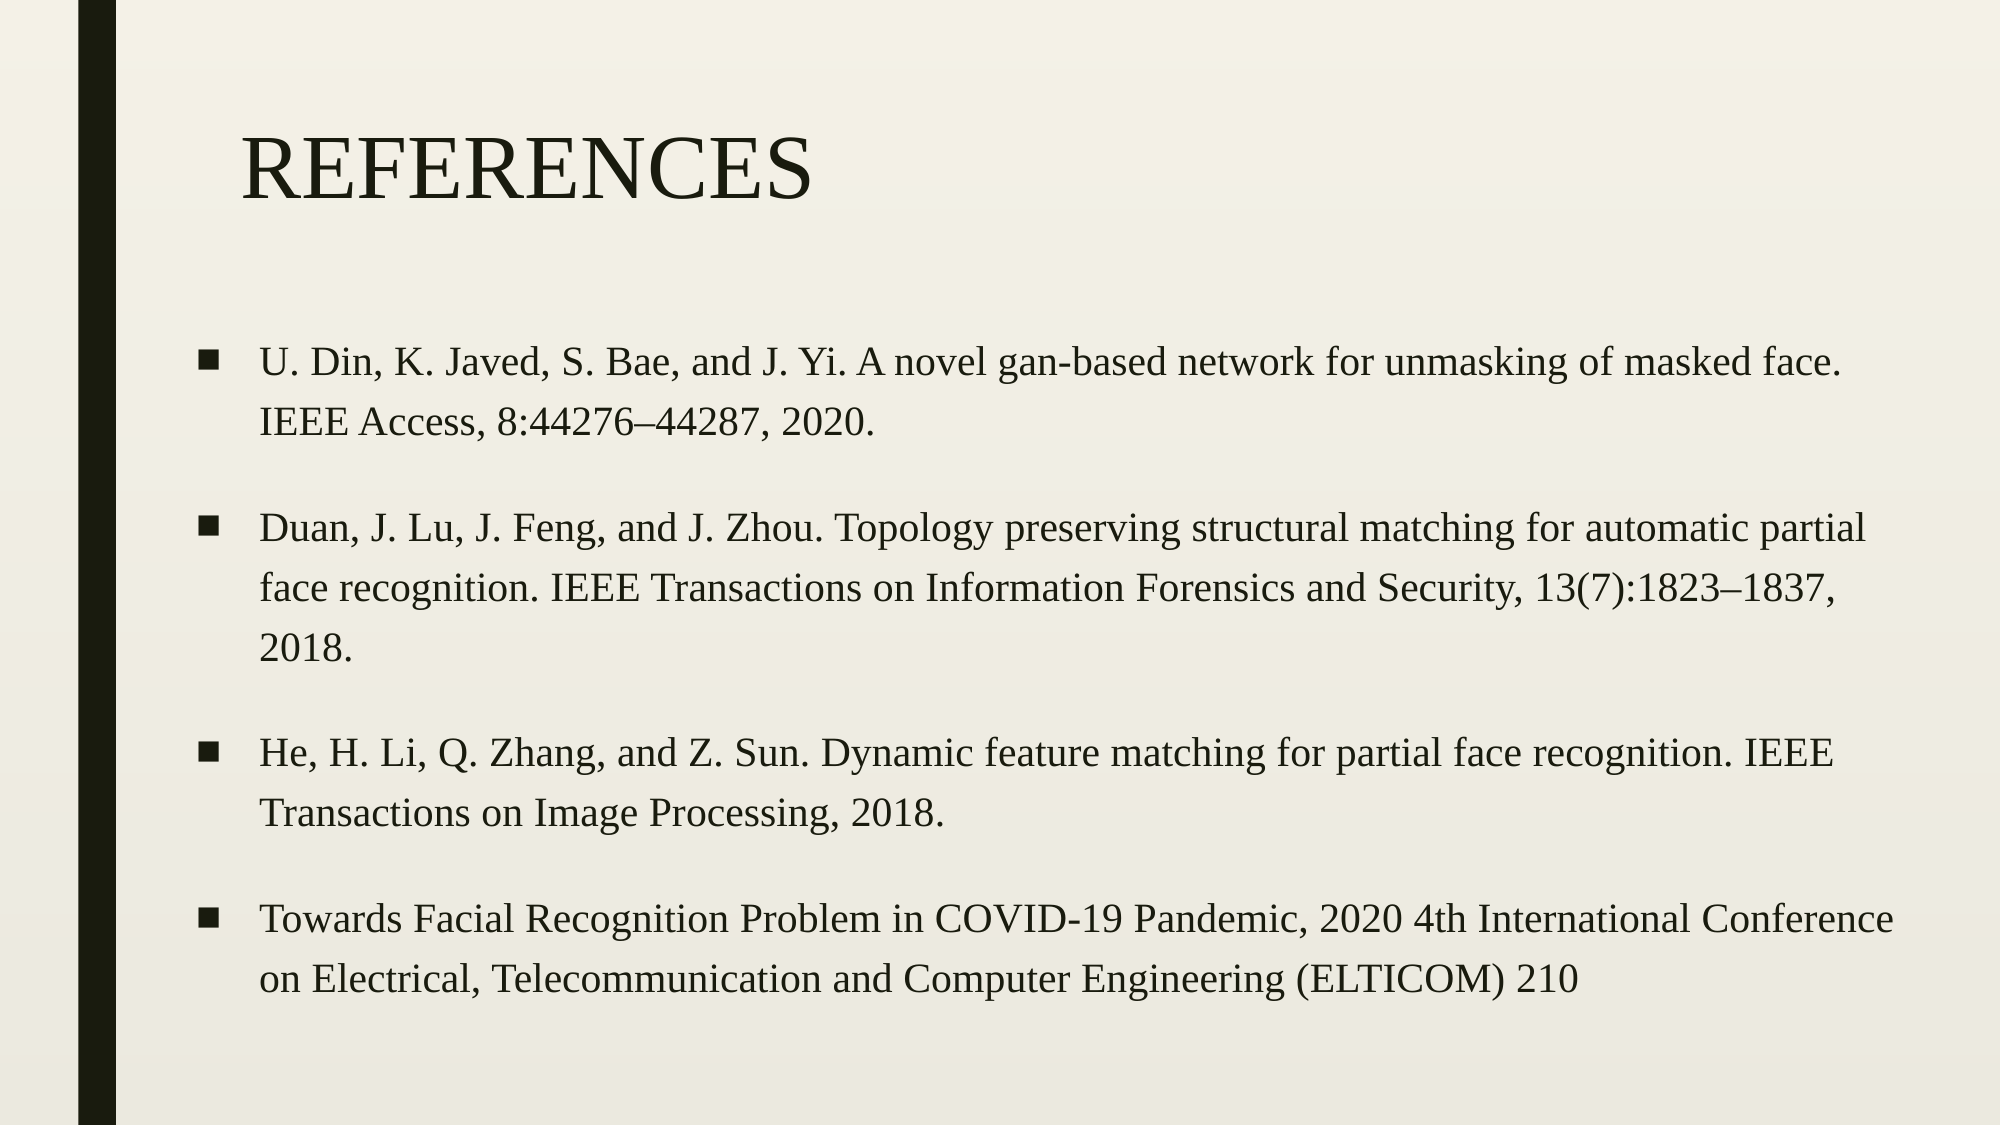

# REFERENCES
U. Din, K. Javed, S. Bae, and J. Yi. A novel gan-based network for unmasking of masked face. IEEE Access, 8:44276–44287, 2020.
Duan, J. Lu, J. Feng, and J. Zhou. Topology preserving structural matching for automatic partial face recognition. IEEE Transactions on Information Forensics and Security, 13(7):1823–1837, 2018.
He, H. Li, Q. Zhang, and Z. Sun. Dynamic feature matching for partial face recognition. IEEE Transactions on Image Processing, 2018.
Towards Facial Recognition Problem in COVID-19 Pandemic, 2020 4th International Conference on Electrical, Telecommunication and Computer Engineering (ELTICOM) 210